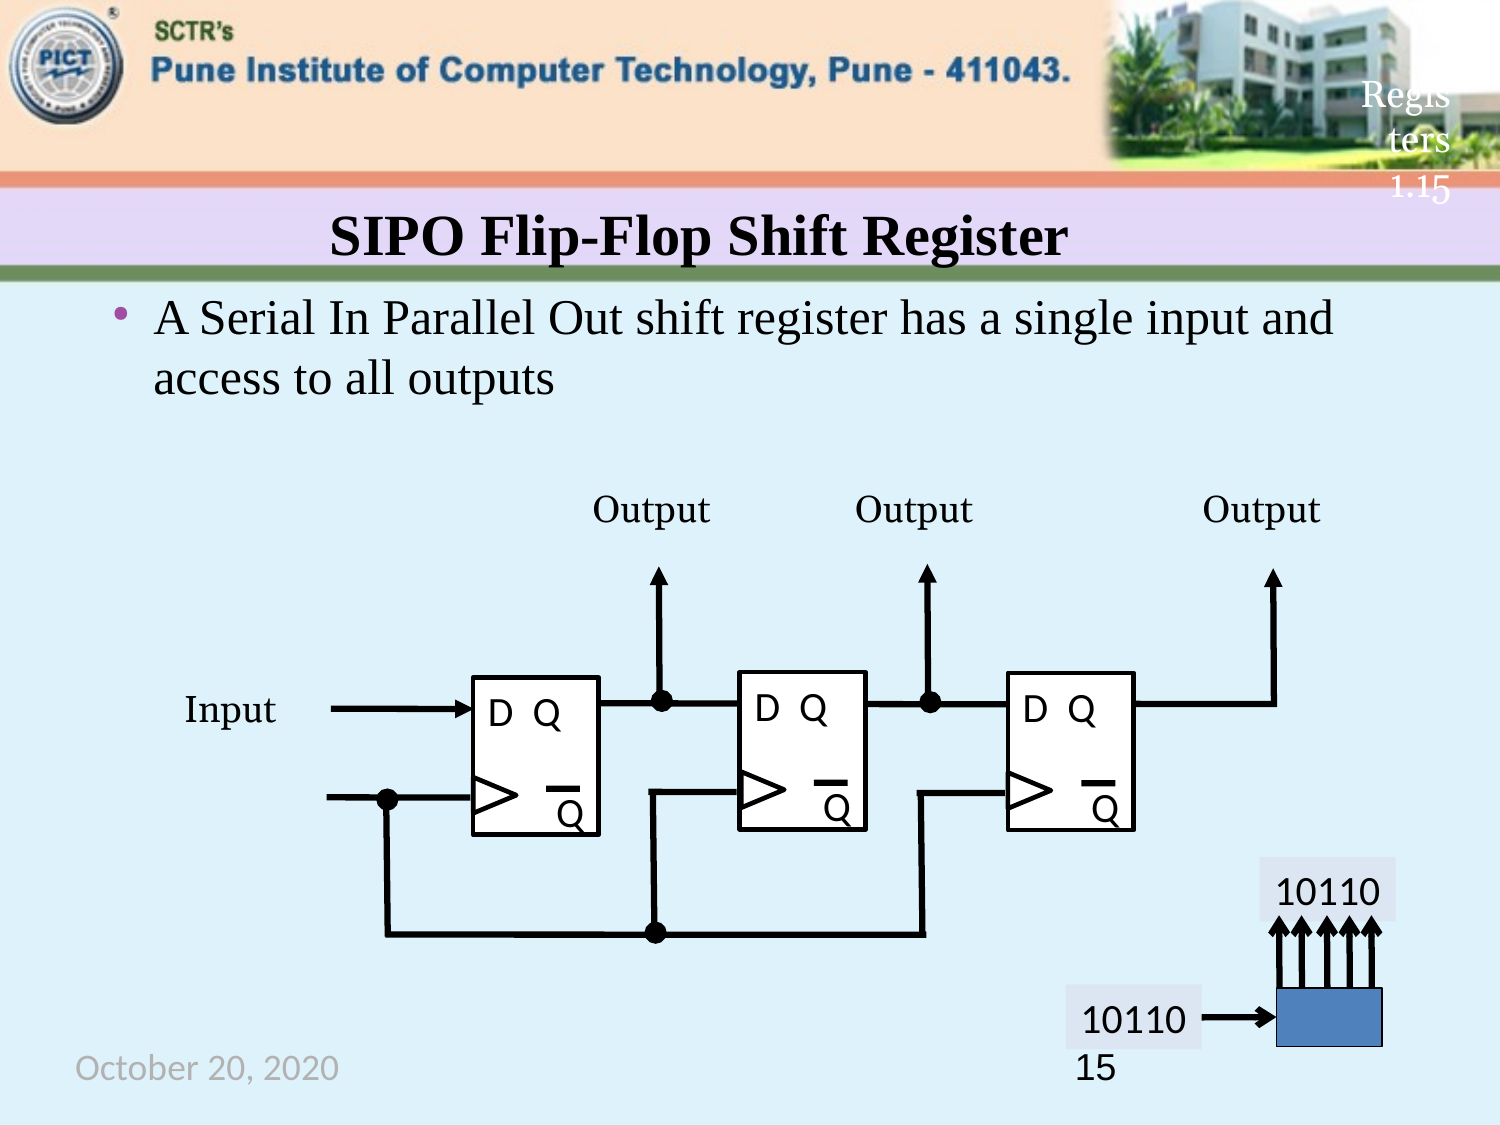

Registers 1.15
SIPO Flip-Flop Shift Register
A Serial In Parallel Out shift register has a single input and access to all outputs
Output
Output
Output

D  Q

Q

D  Q

Q

Input
D  Q

Q

10110
10110

October 20, 2020
15